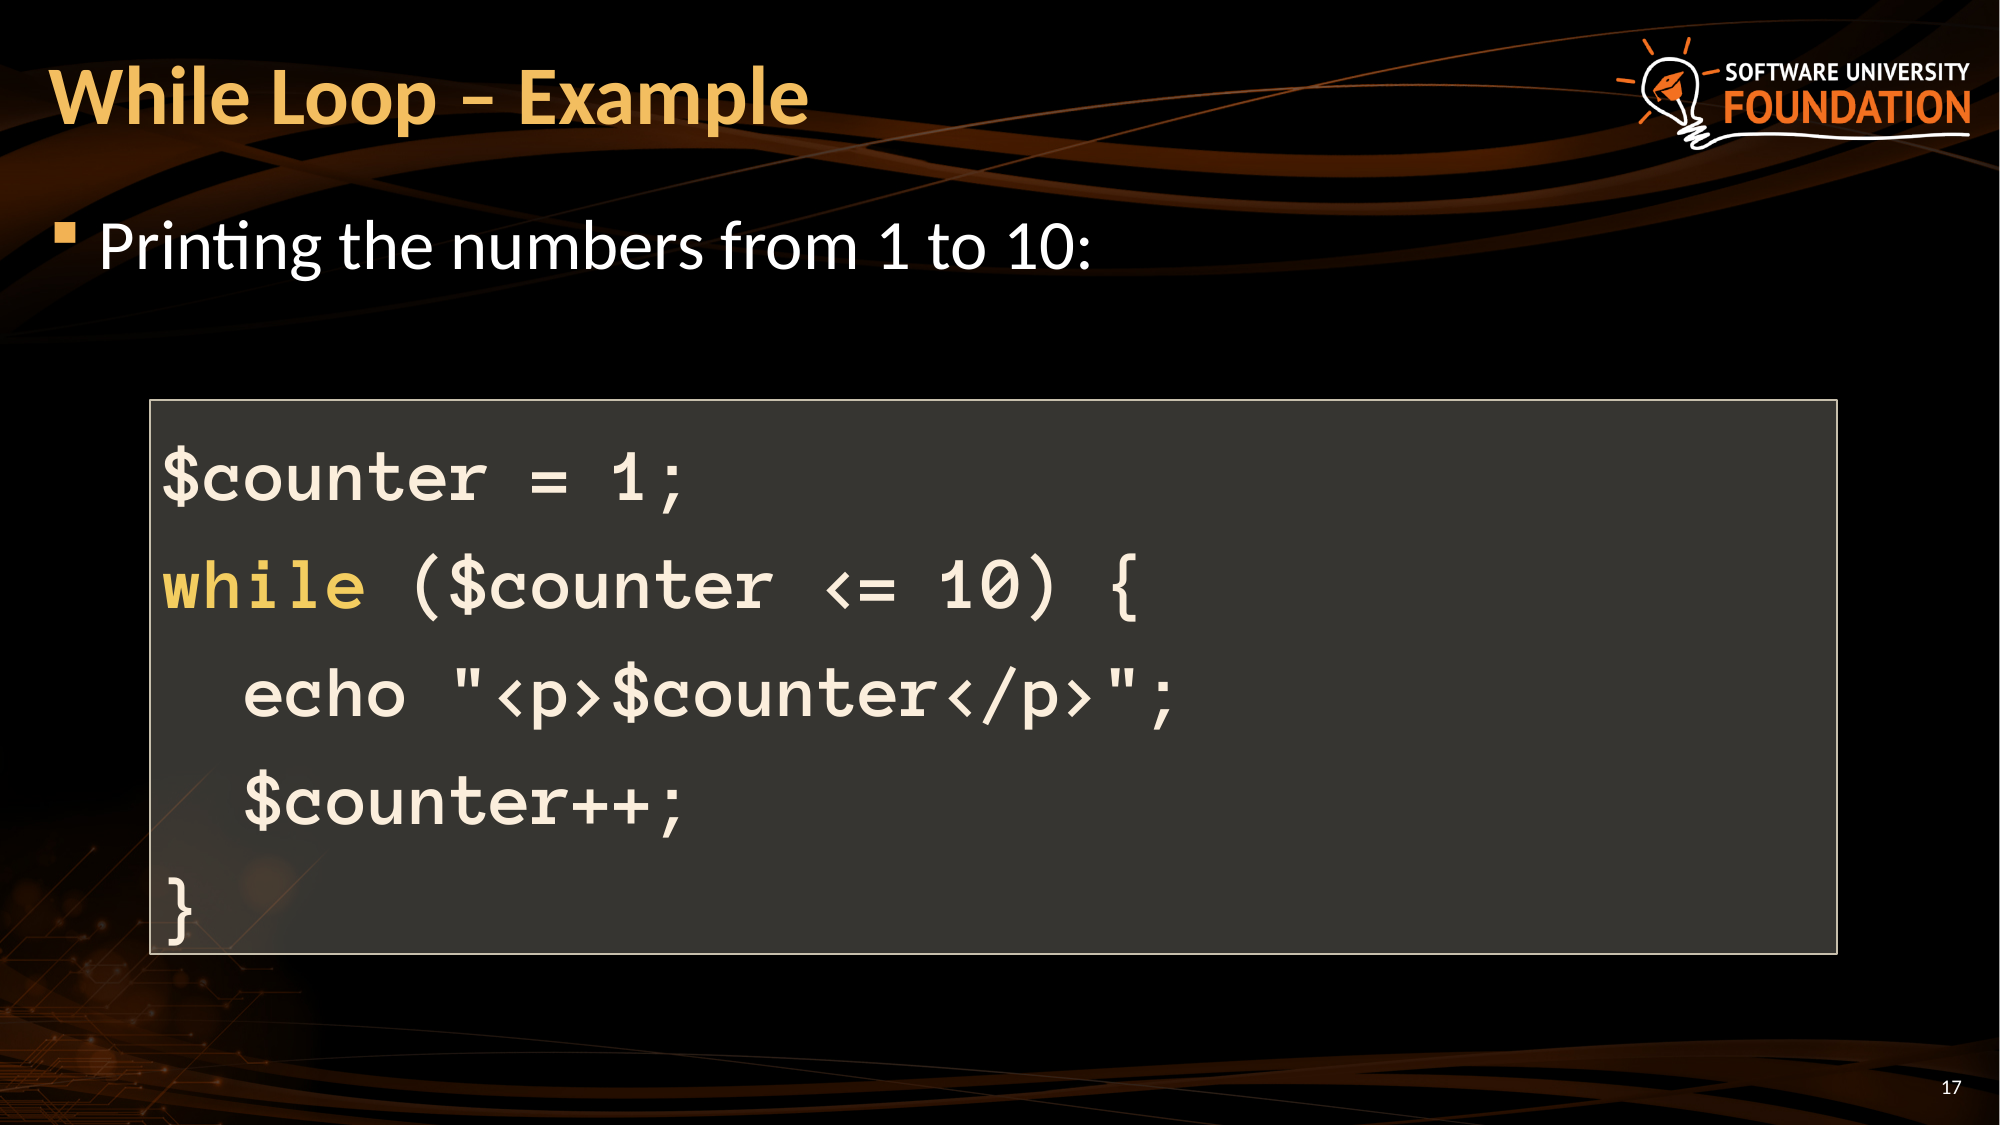

# While Loop – Example
Printing the numbers from 1 to 10:
$counter = 1;
while ($counter <= 10) {
  echo "<p>$counter</p>";
  $counter++;
}
17